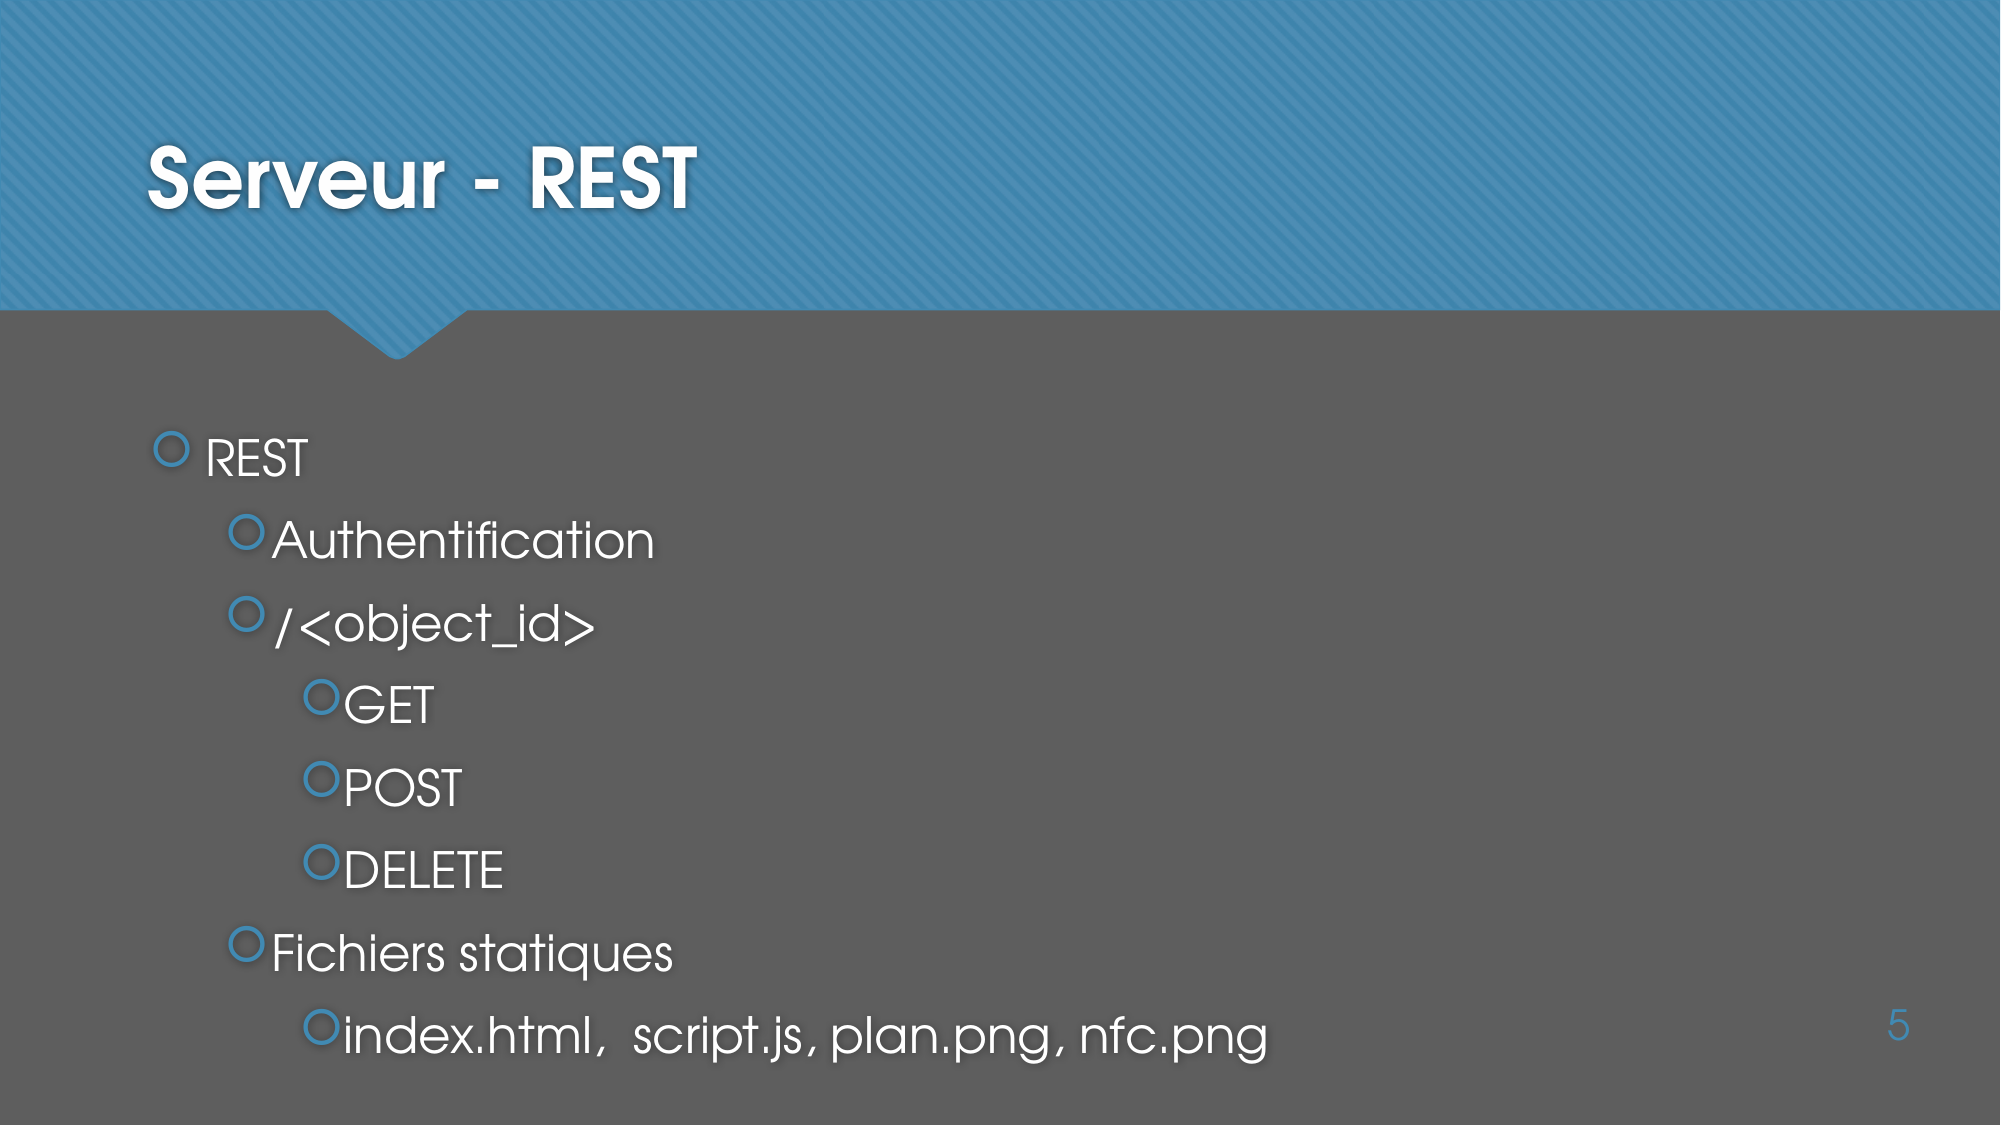

# Serveur - REST
REST
Authentification
/<object_id>
GET
POST
DELETE
Fichiers statiques
index.html,  script.js, plan.png, nfc.png
5